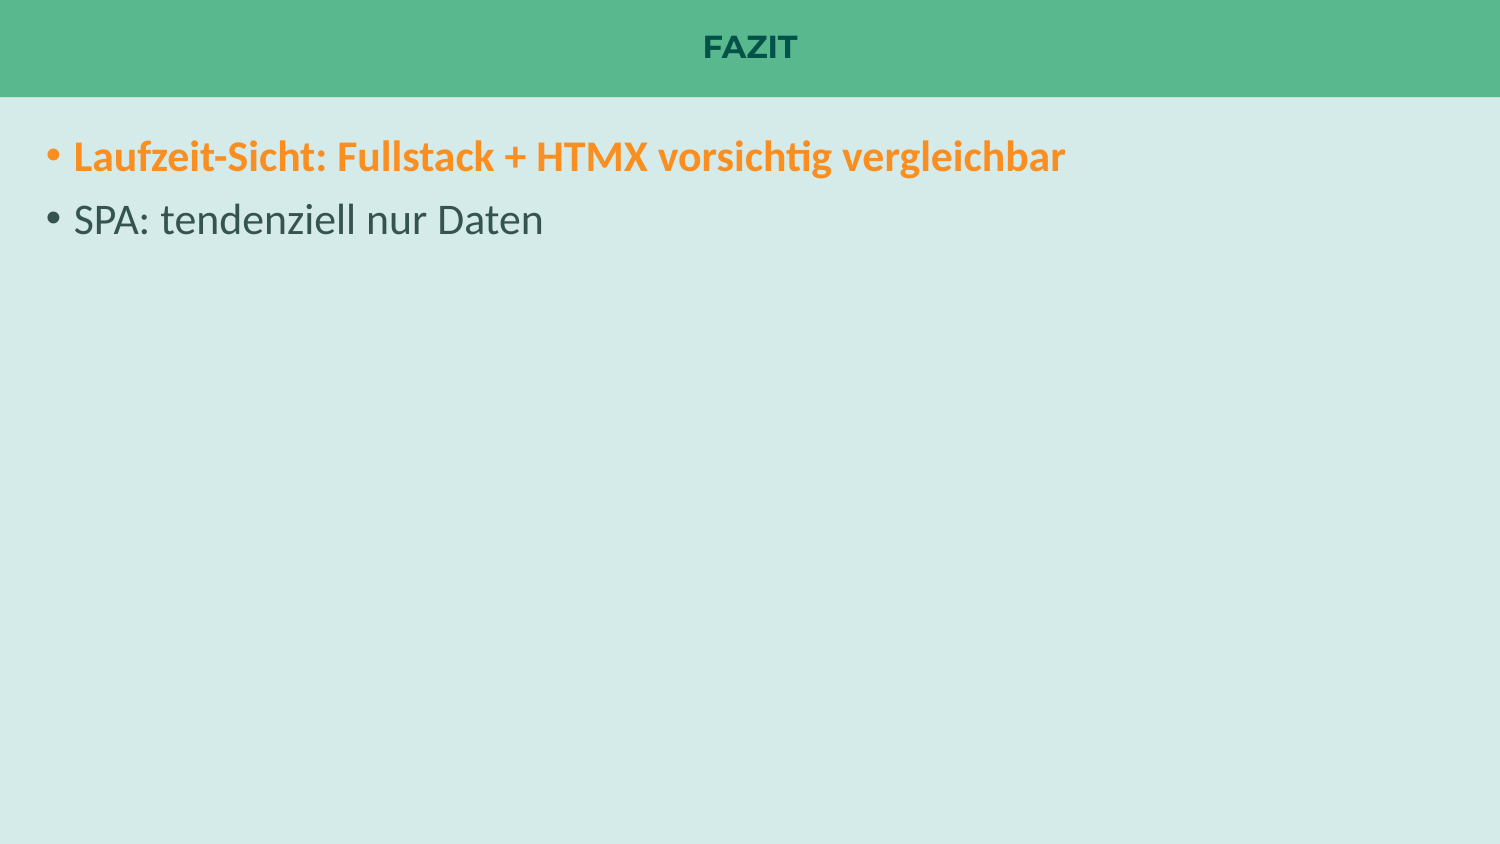

# Fazit
Laufzeit-Sicht: Fullstack + HTMX vorsichtig vergleichbar
SPA: tendenziell nur Daten